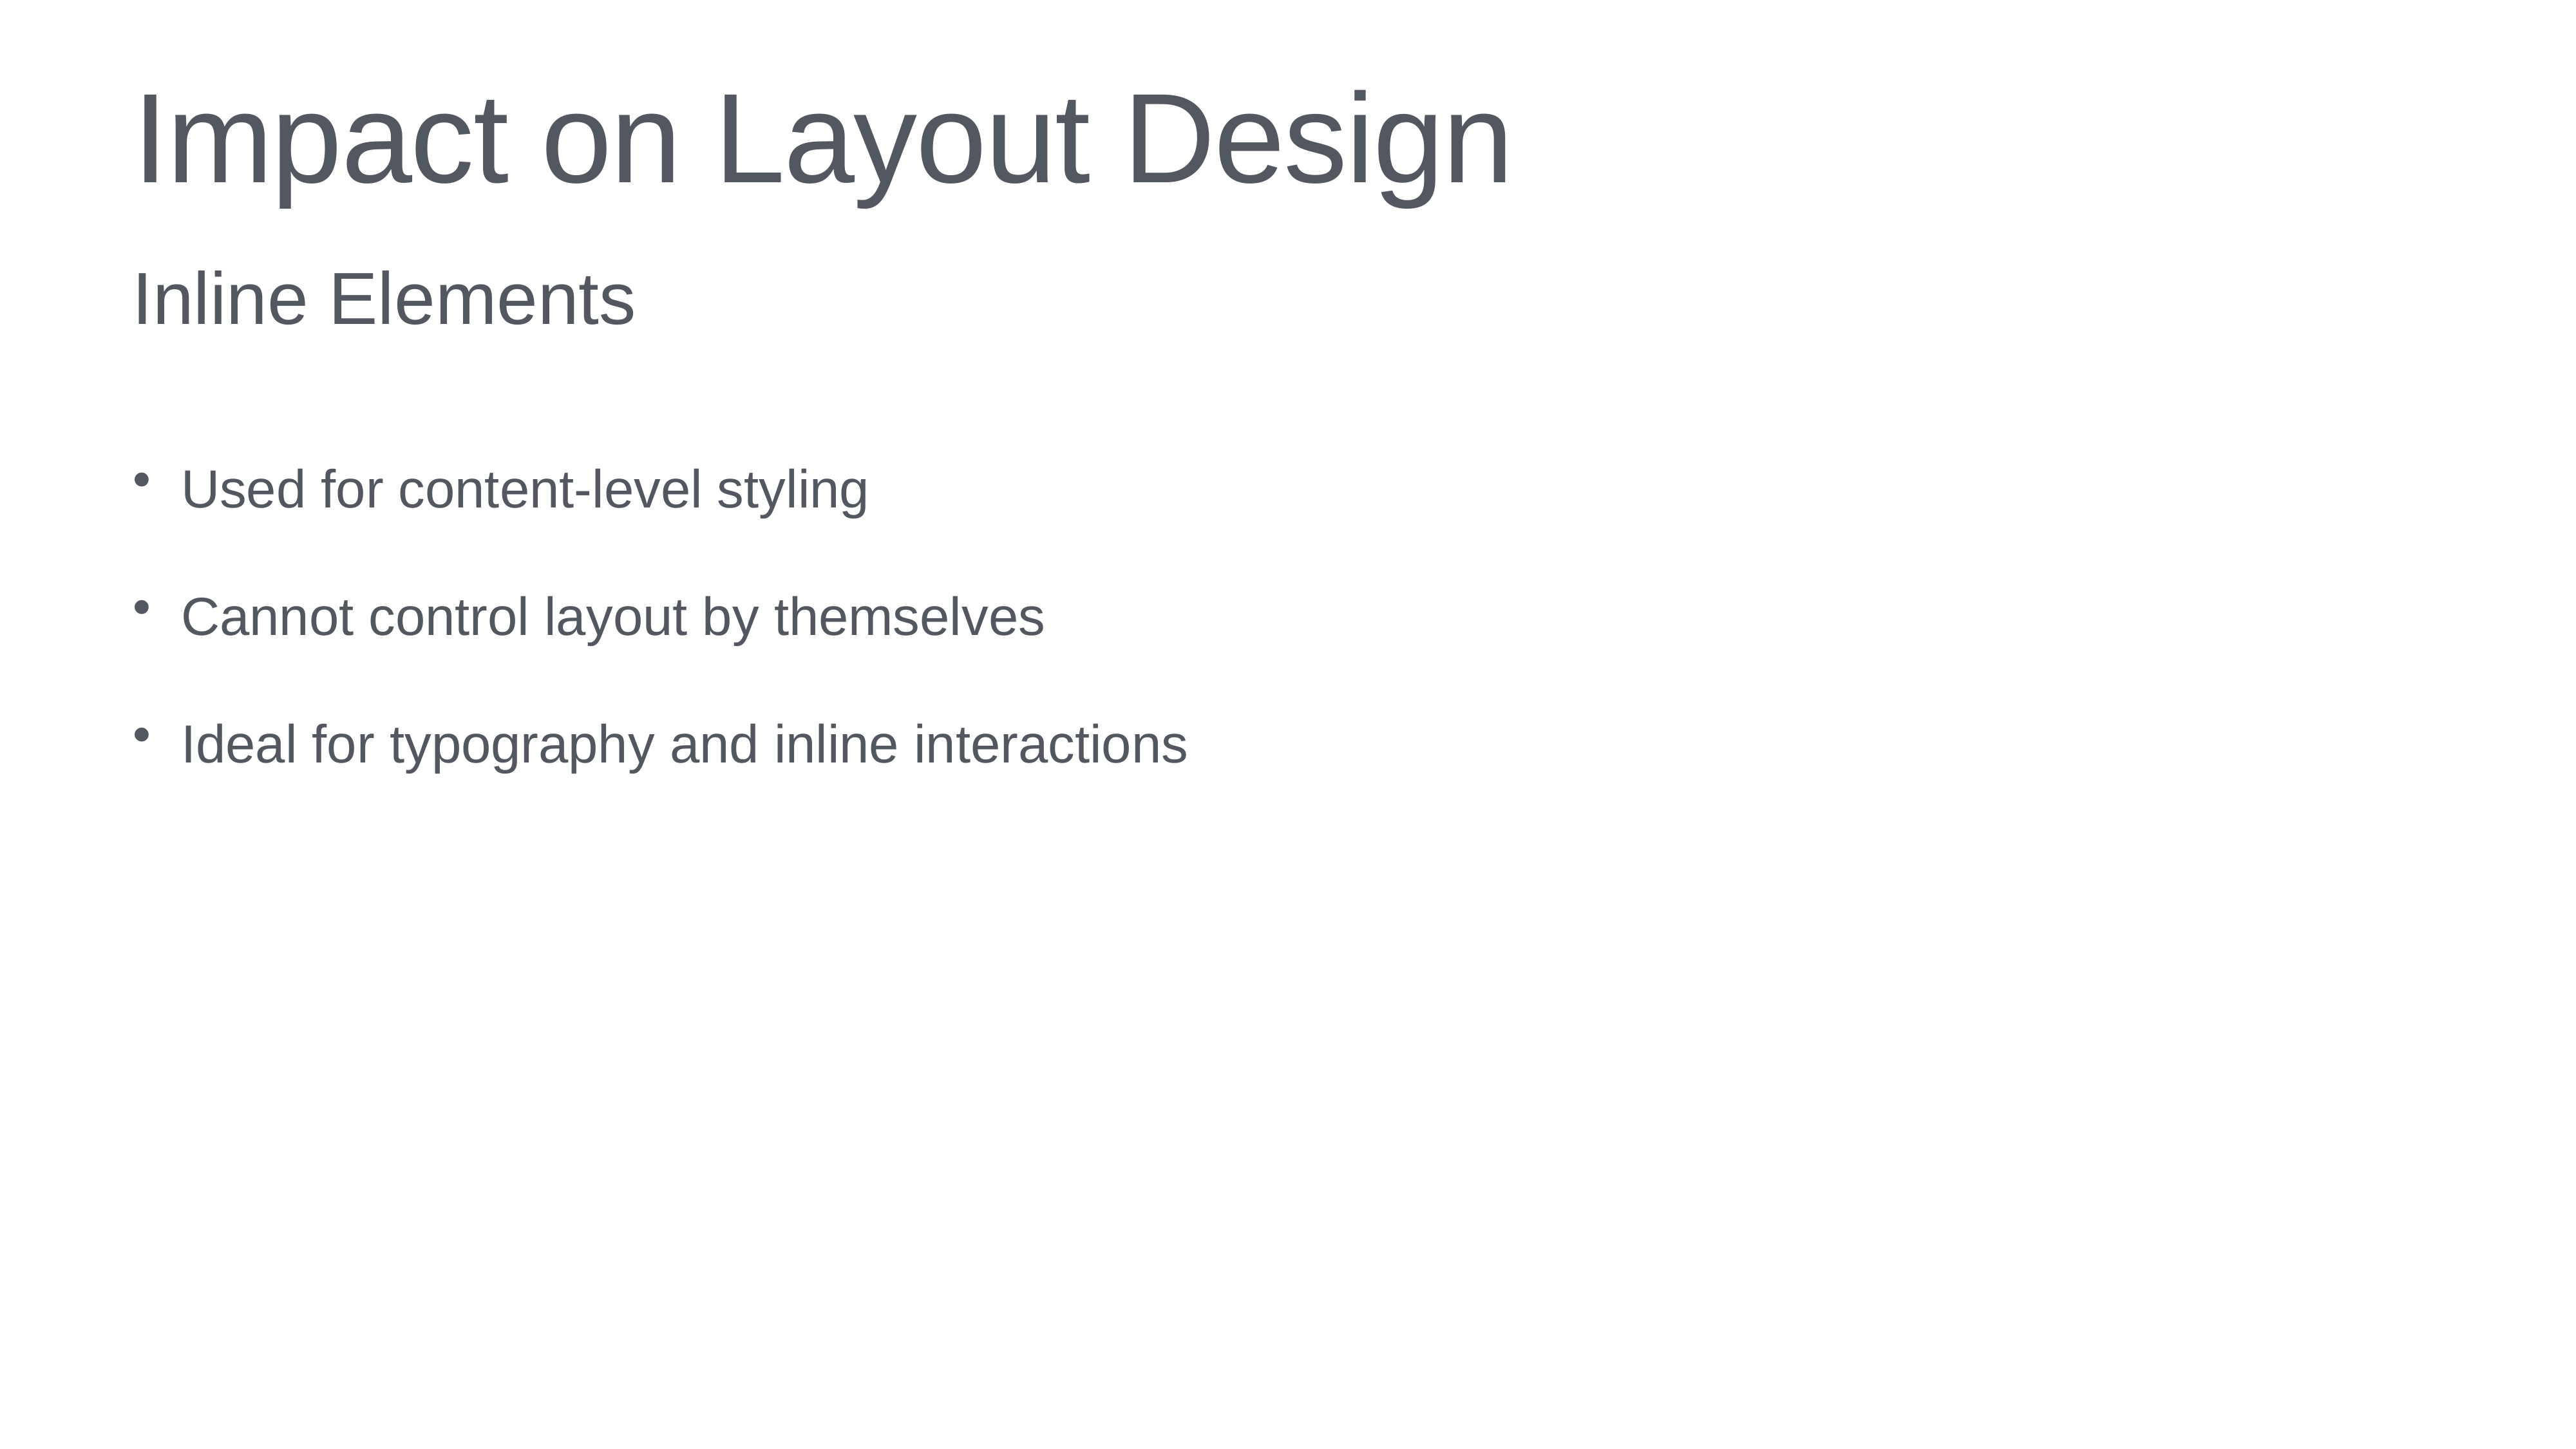

# Impact on Layout Design
Inline Elements
Used for content-level styling
Cannot control layout by themselves
Ideal for typography and inline interactions